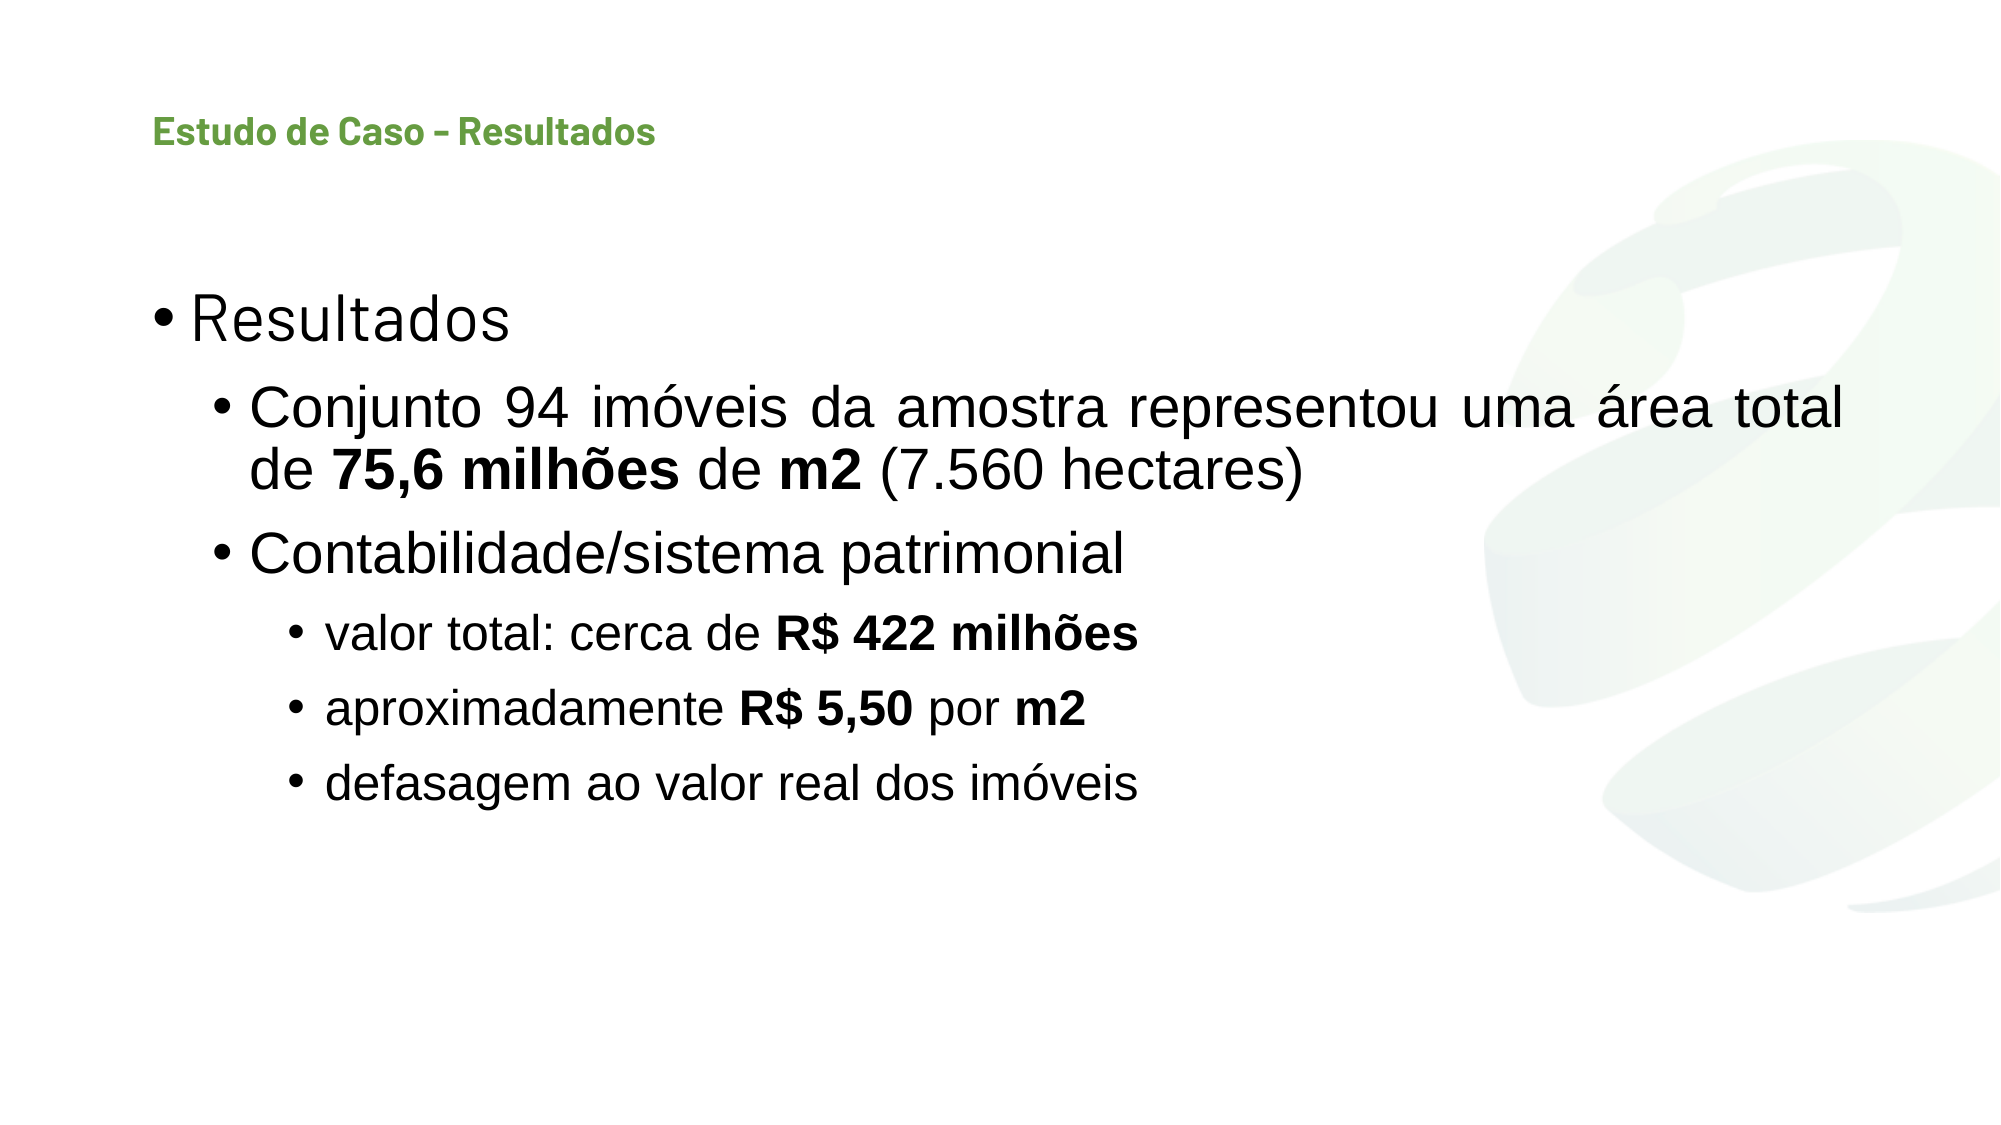

# Estudo de Caso - Resultados
Resultados
Conjunto 94 imóveis da amostra representou uma área total de 75,6 milhões de m2 (7.560 hectares)
Contabilidade/sistema patrimonial
valor total: cerca de R$ 422 milhões
aproximadamente R$ 5,50 por m2
defasagem ao valor real dos imóveis